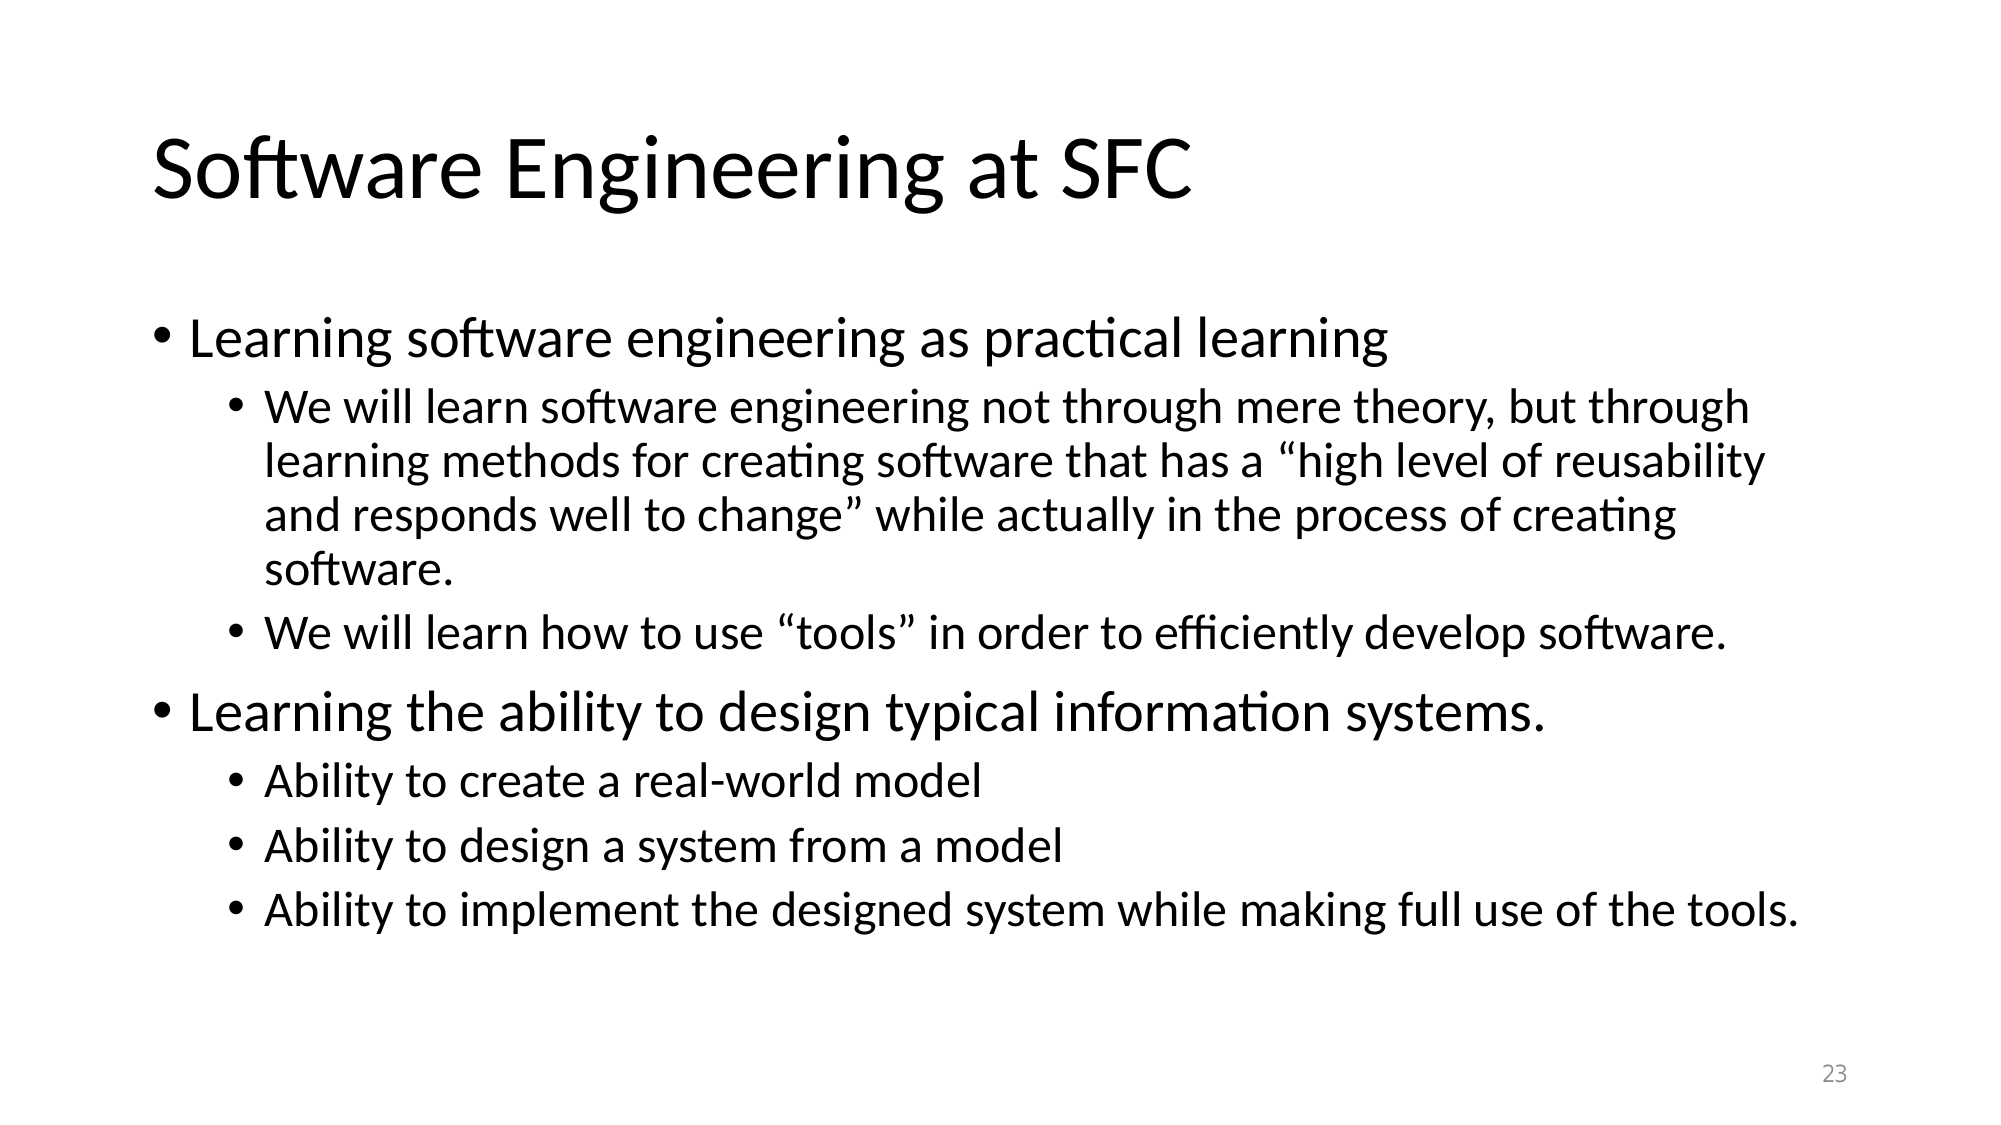

# Software Engineering at SFC
Learning software engineering as practical learning
We will learn software engineering not through mere theory, but through learning methods for creating software that has a “high level of reusability and responds well to change” while actually in the process of creating software.
We will learn how to use “tools” in order to efficiently develop software.
Learning the ability to design typical information systems.
Ability to create a real-world model
Ability to design a system from a model
Ability to implement the designed system while making full use of the tools.

23